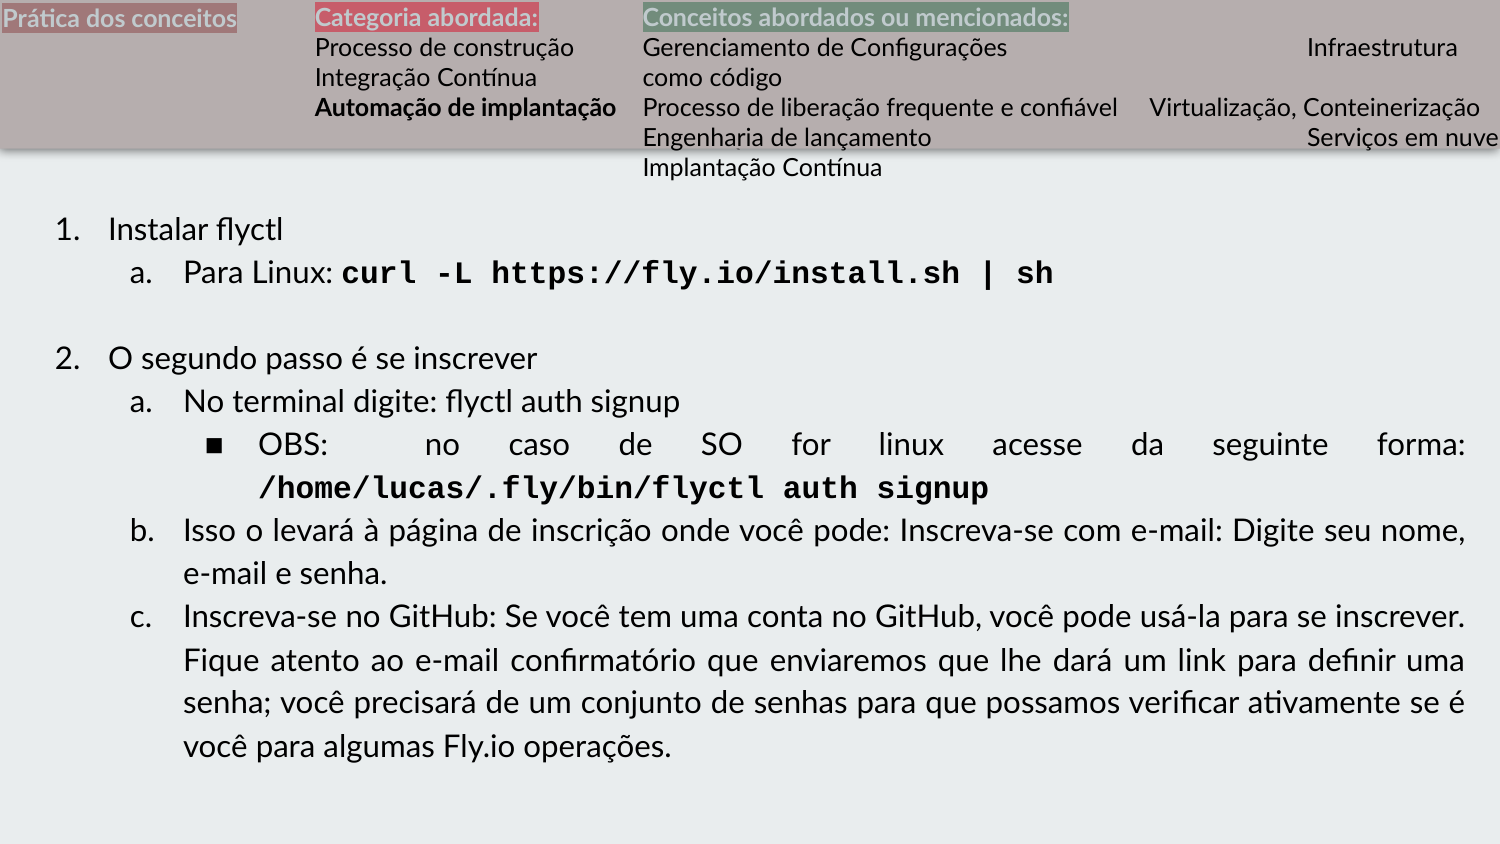

Orientação dos conceitos

Categoria abordada:
Processo de construção
Integração Contínua
Automação de implantação
Conceitos abordados ou mencionados:
Gerenciamento de Configurações 	           	          Infraestrutura como código
Processo de liberação frequente e confiável     Virtualização, Conteinerização
Engenharia de lançamento			          Serviços em nuvem
Implantação Contínua
Prática dos conceitos
Categoria abordada:
Conhecimento compartilhado
+
Gerenciamento de Código Fonte
Conceitos abordados ou mencionados:
Cultura de colaboração		Colaboração entre departamentos
Compartilhando conhecimento  	Controle de versão
Quebrando silos
Instalar flyctl
Para Linux: curl -L https://fly.io/install.sh | sh

O segundo passo é se inscrever
No terminal digite: flyctl auth signup
OBS:  no caso de SO for linux acesse da seguinte forma: /home/lucas/.fly/bin/flyctl auth signup
Isso o levará à página de inscrição onde você pode: Inscreva-se com e-mail: Digite seu nome, e-mail e senha.
Inscreva-se no GitHub: Se você tem uma conta no GitHub, você pode usá-la para se inscrever. Fique atento ao e-mail confirmatório que enviaremos que lhe dará um link para definir uma senha; você precisará de um conjunto de senhas para que possamos verificar ativamente se é você para algumas Fly.io operações.